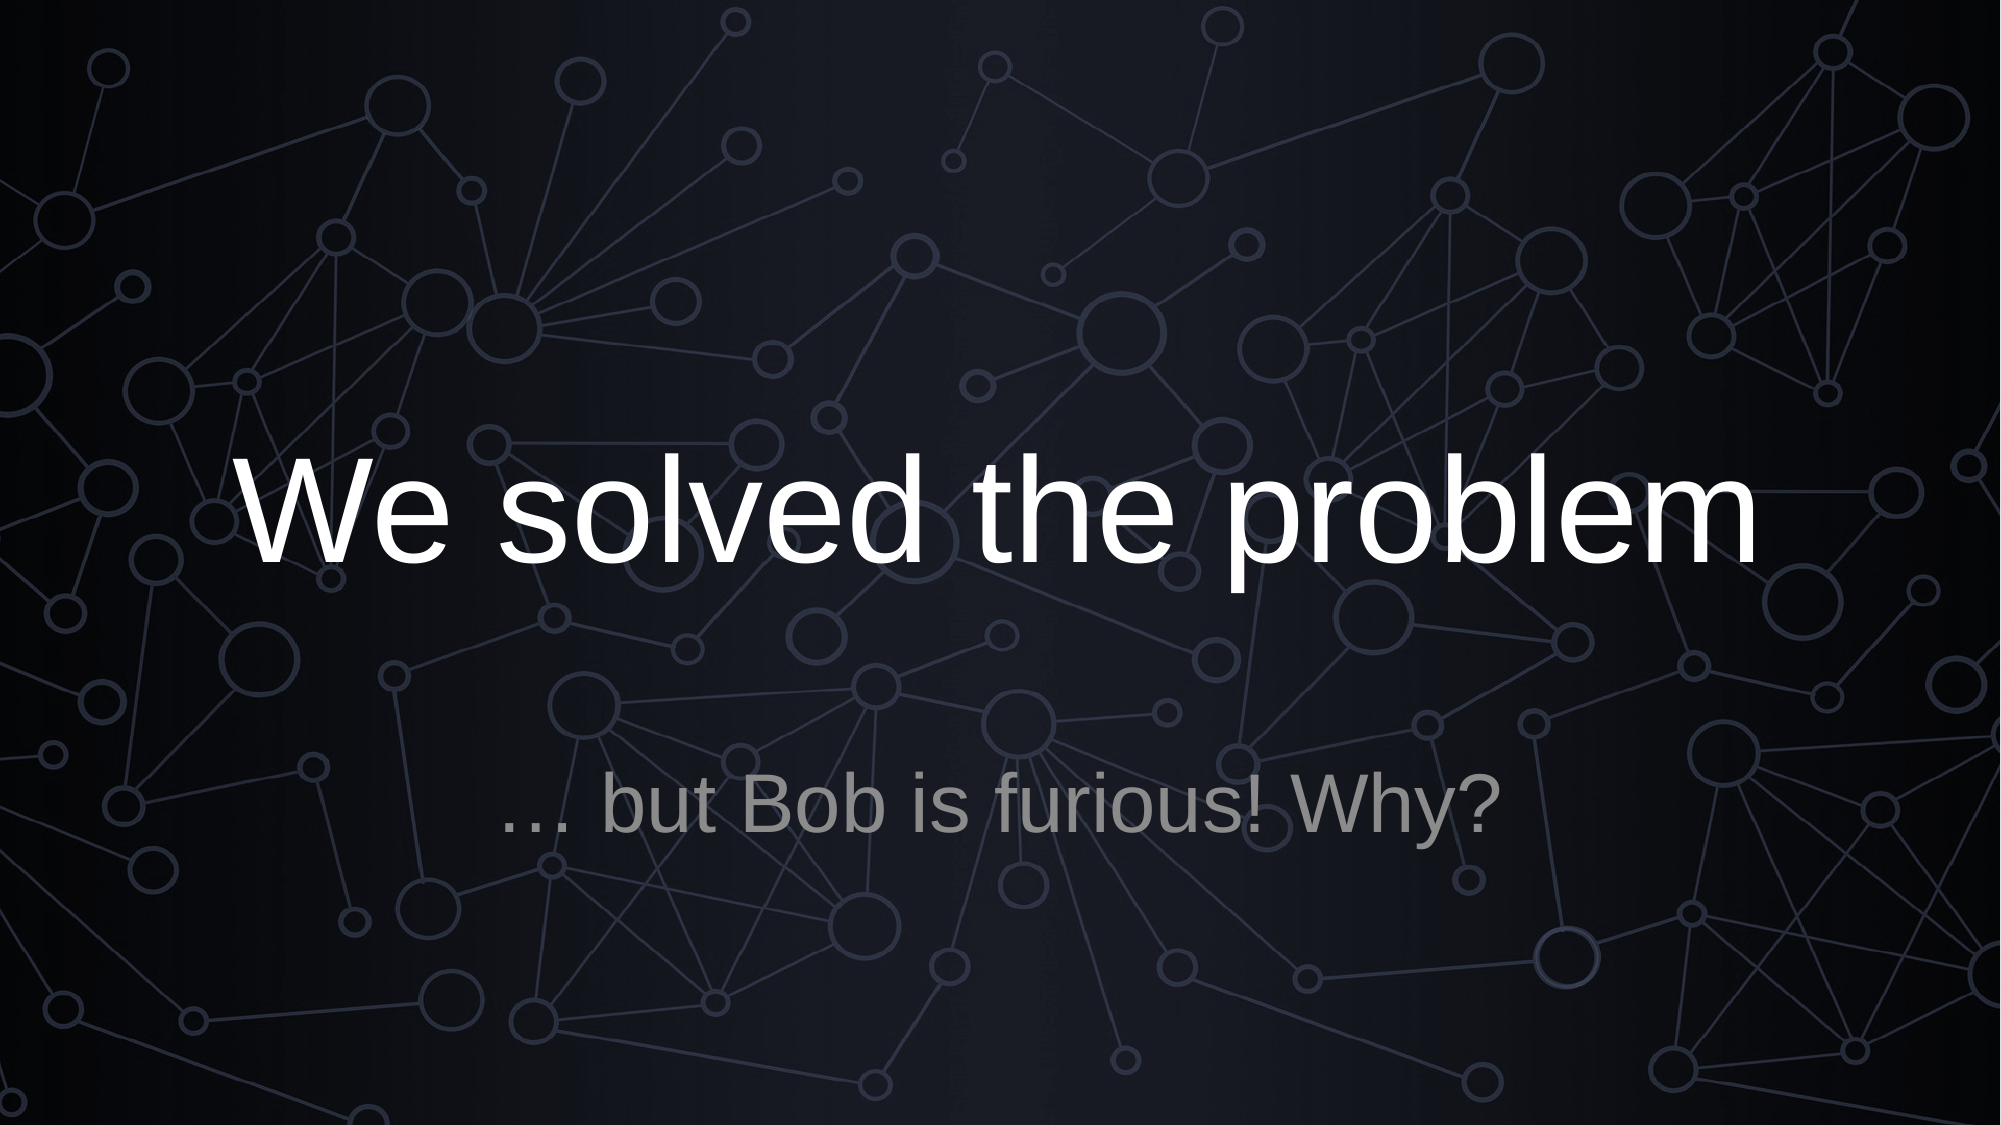

# We solved the problem
… but Bob is furious! Why?